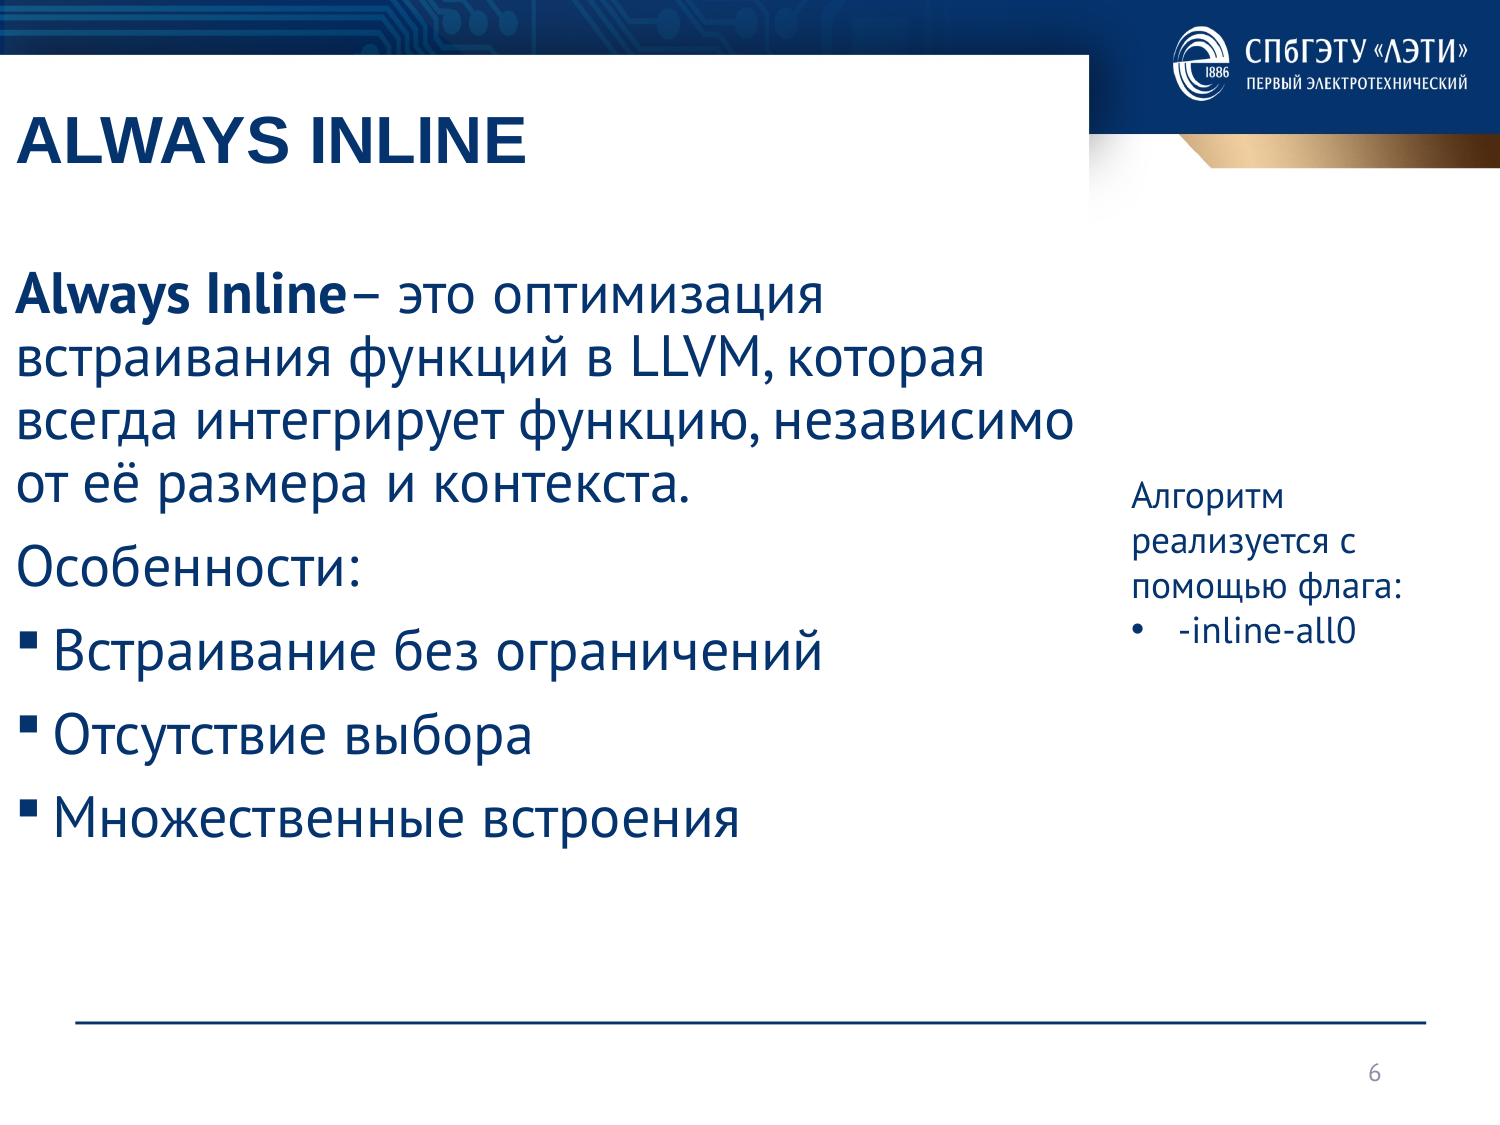

# Always inline
Always Inline– это оптимизация встраивания функций в LLVM, которая всегда интегрирует функцию, независимо от её размера и контекста.
Особенности:
Встраивание без ограничений
Отсутствие выбора
Множественные встроения
Алгоритм реализуется с помощью флага:
-inline-all0

6